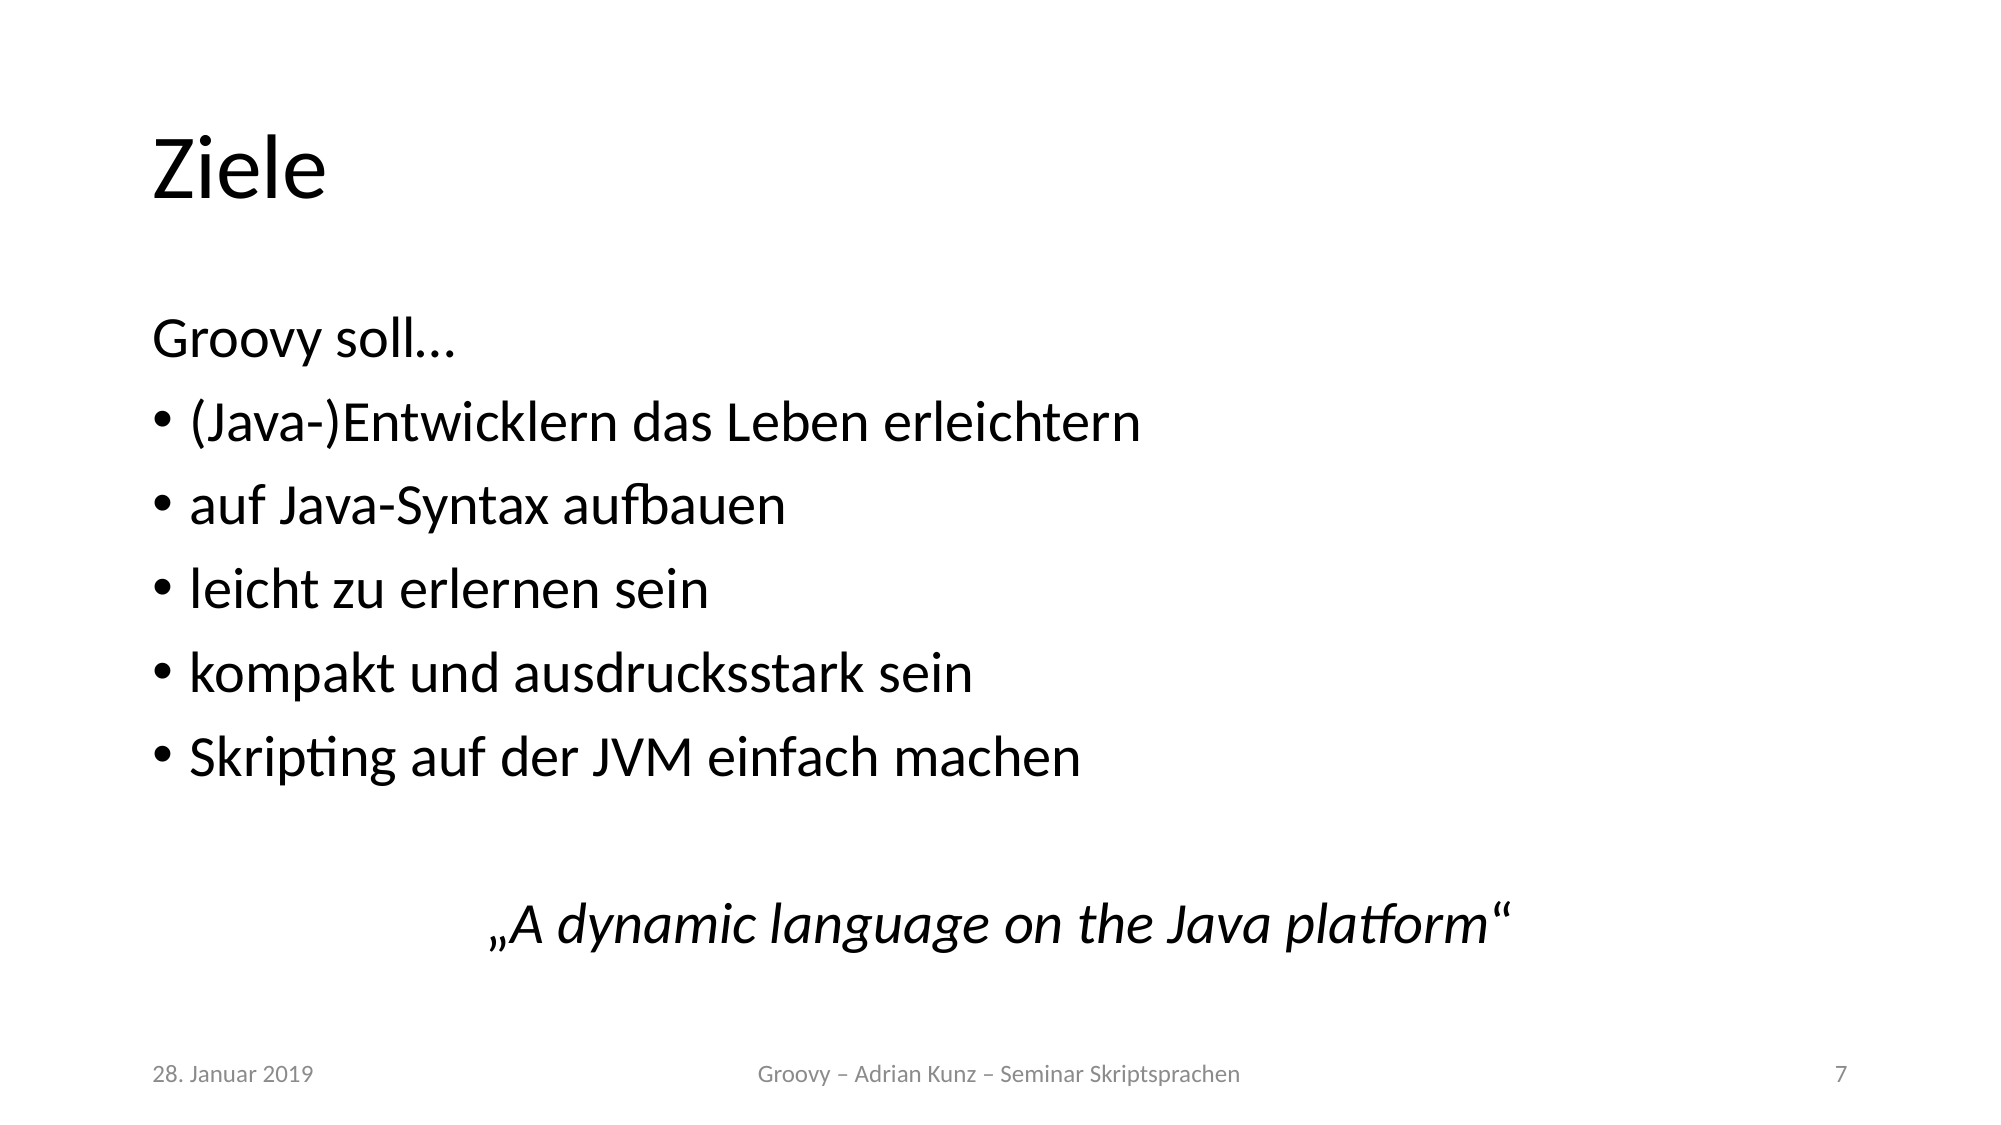

# Ziele
Groovy soll…
(Java-)Entwicklern das Leben erleichtern
auf Java-Syntax aufbauen
leicht zu erlernen sein
kompakt und ausdrucksstark sein
Skripting auf der JVM einfach machen

„A dynamic language on the Java platform“
28. Januar 2019
Groovy – Adrian Kunz – Seminar Skriptsprachen
7